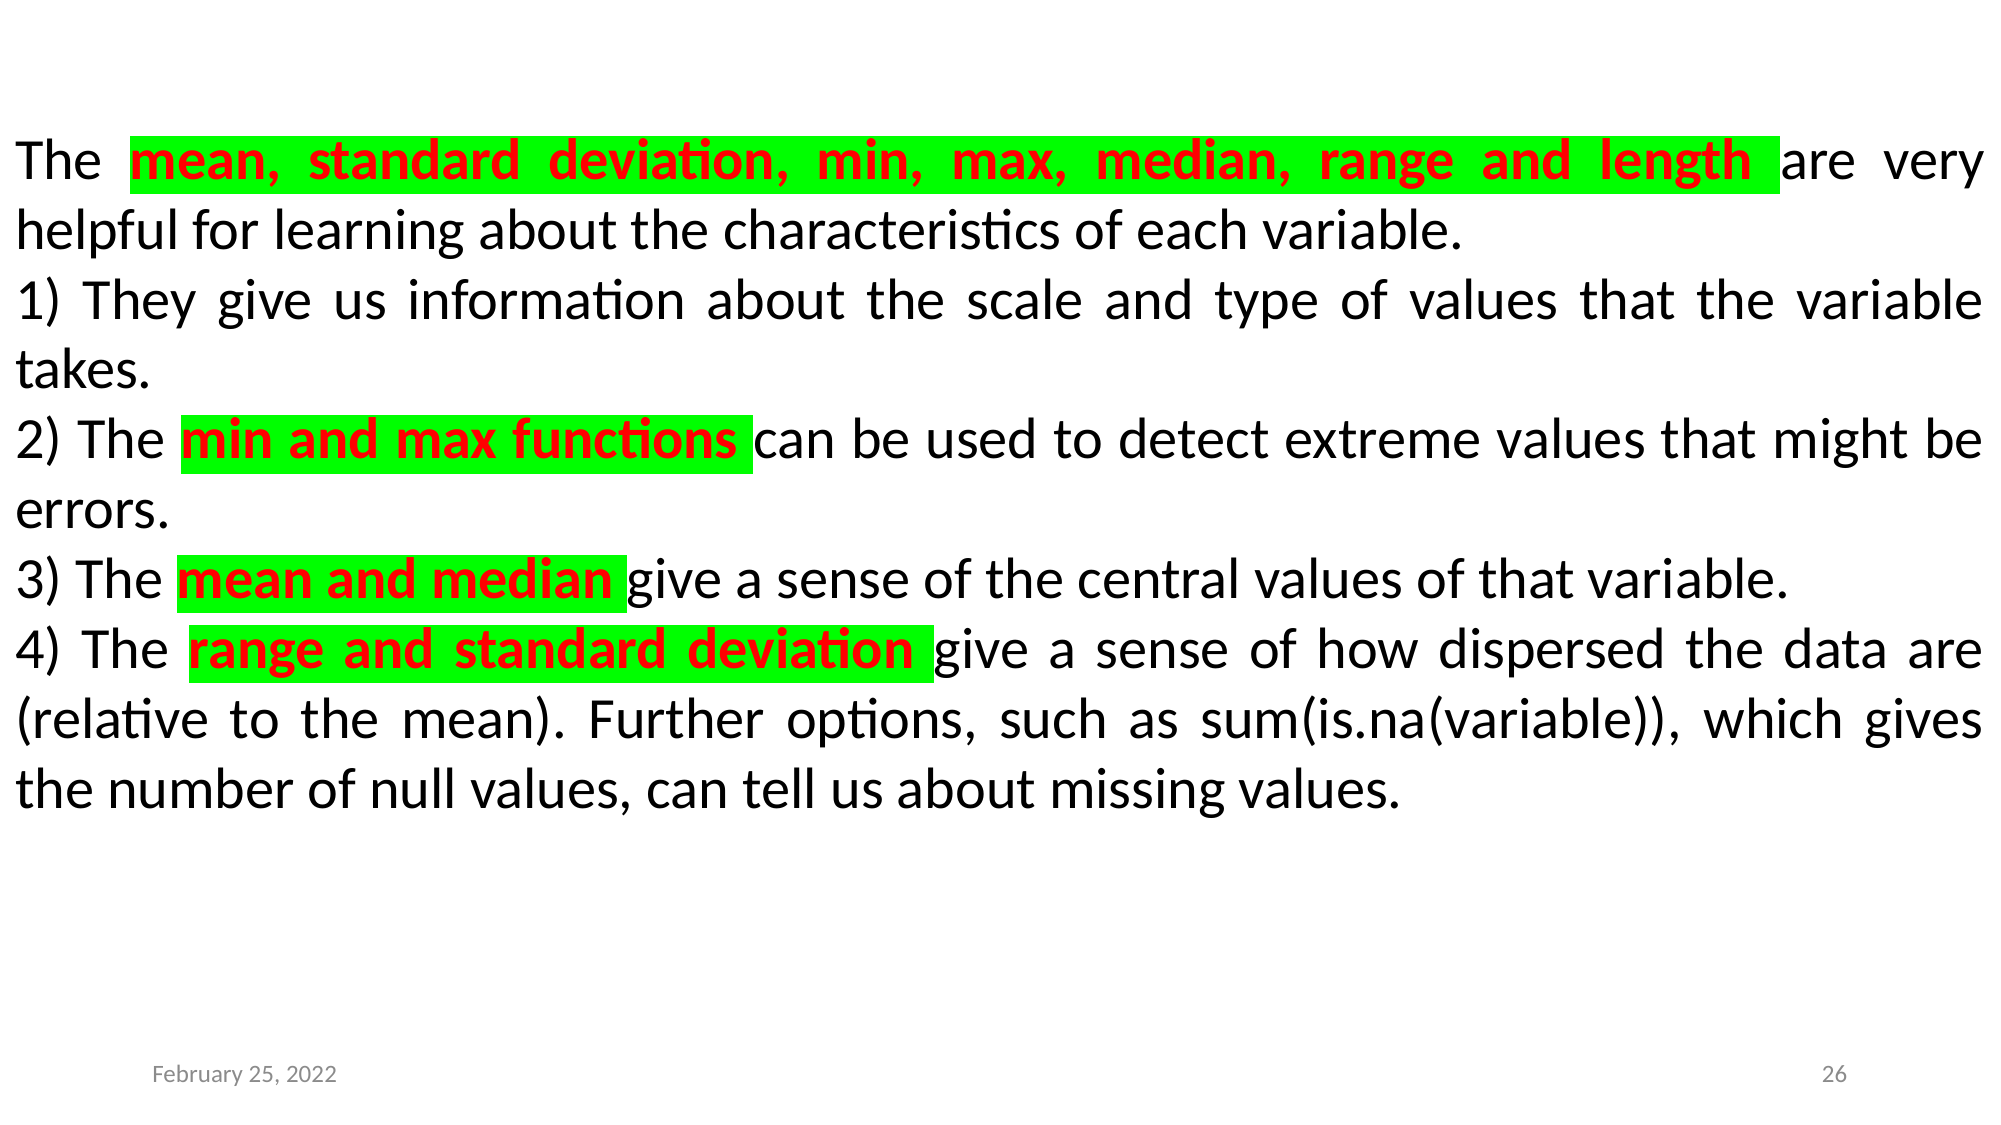

The mean, standard deviation, min, max, median, range and length are very helpful for learning about the characteristics of each variable.
1) They give us information about the scale and type of values that the variable takes.
2) The min and max functions can be used to detect extreme values that might be errors.
3) The mean and median give a sense of the central values of that variable.
4) The range and standard deviation give a sense of how dispersed the data are (relative to the mean). Further options, such as sum(is.na(variable)), which gives the number of null values, can tell us about missing values.
February 25, 2022
26